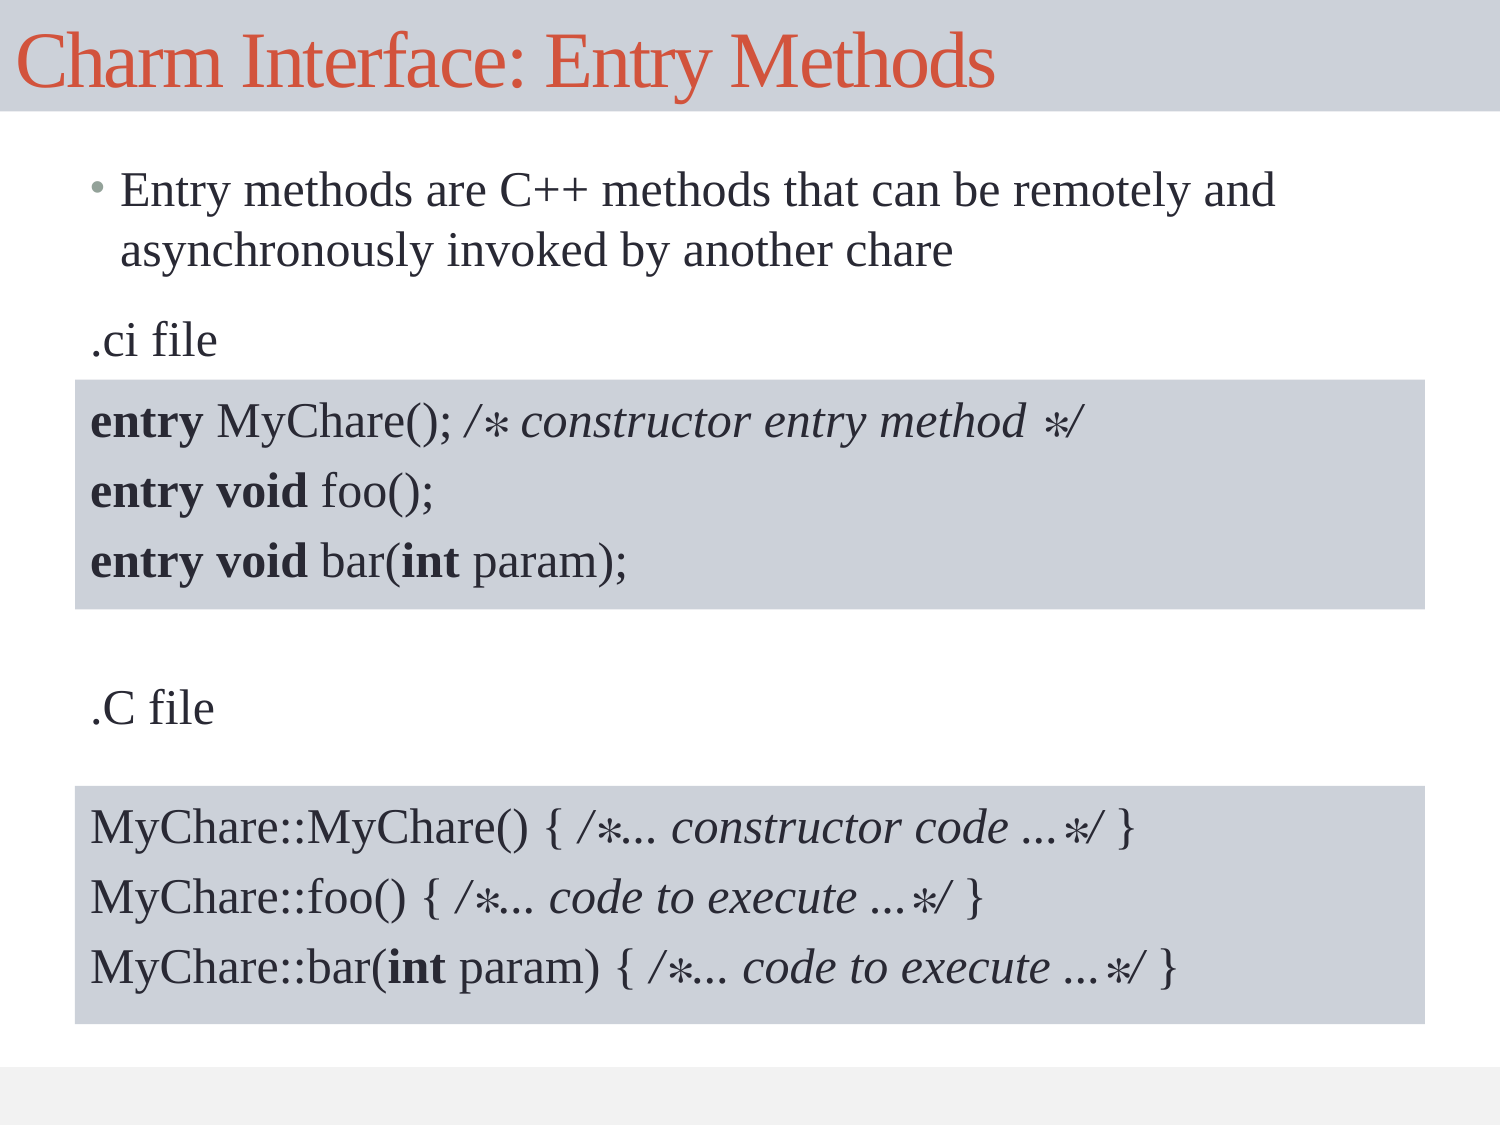

# Charm Interface: Entry Methods
Entry methods are C++ methods that can be remotely and asynchronously invoked by another chare
.ci file
entry MyChare(); /∗ constructor entry method ∗/
entry void foo();
entry void bar(int param);
.C file
MyChare::MyChare() { /∗... constructor code ...∗/ }
MyChare::foo() { /∗... code to execute ...∗/ }
MyChare::bar(int param) { /∗... code to execute ...∗/ }